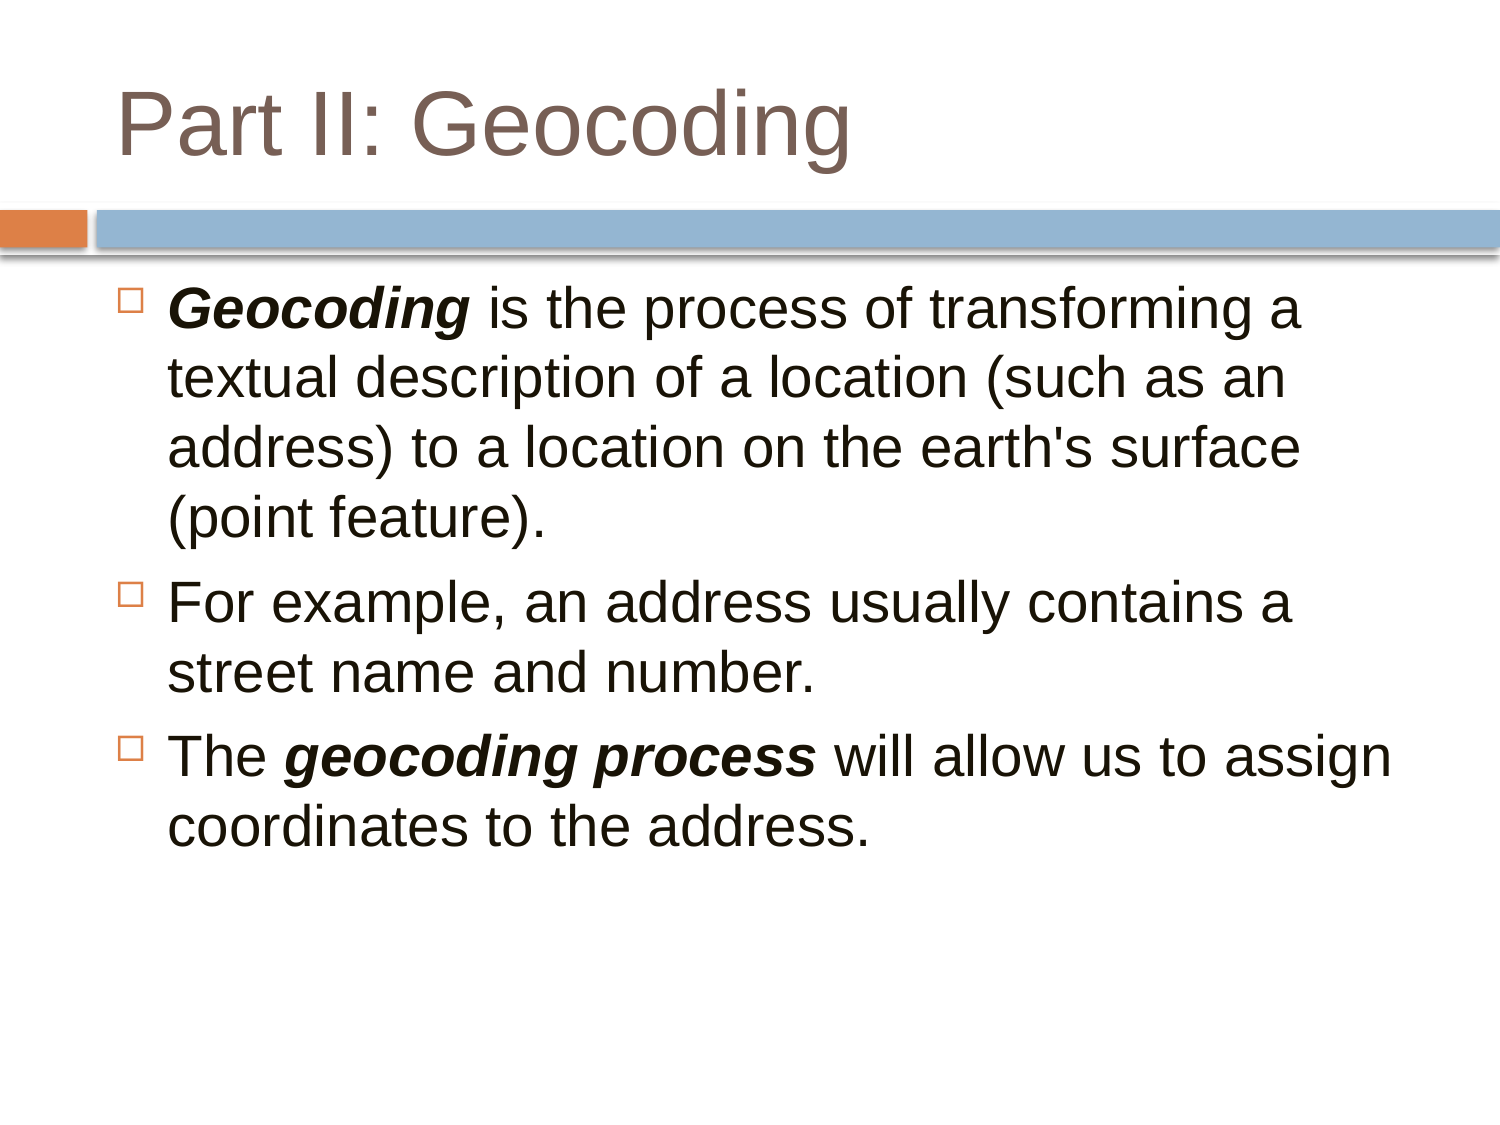

# Part II: Geocoding
Geocoding is the process of transforming a textual description of a location (such as an address) to a location on the earth's surface (point feature).
For example, an address usually contains a street name and number.
The geocoding process will allow us to assign coordinates to the address.